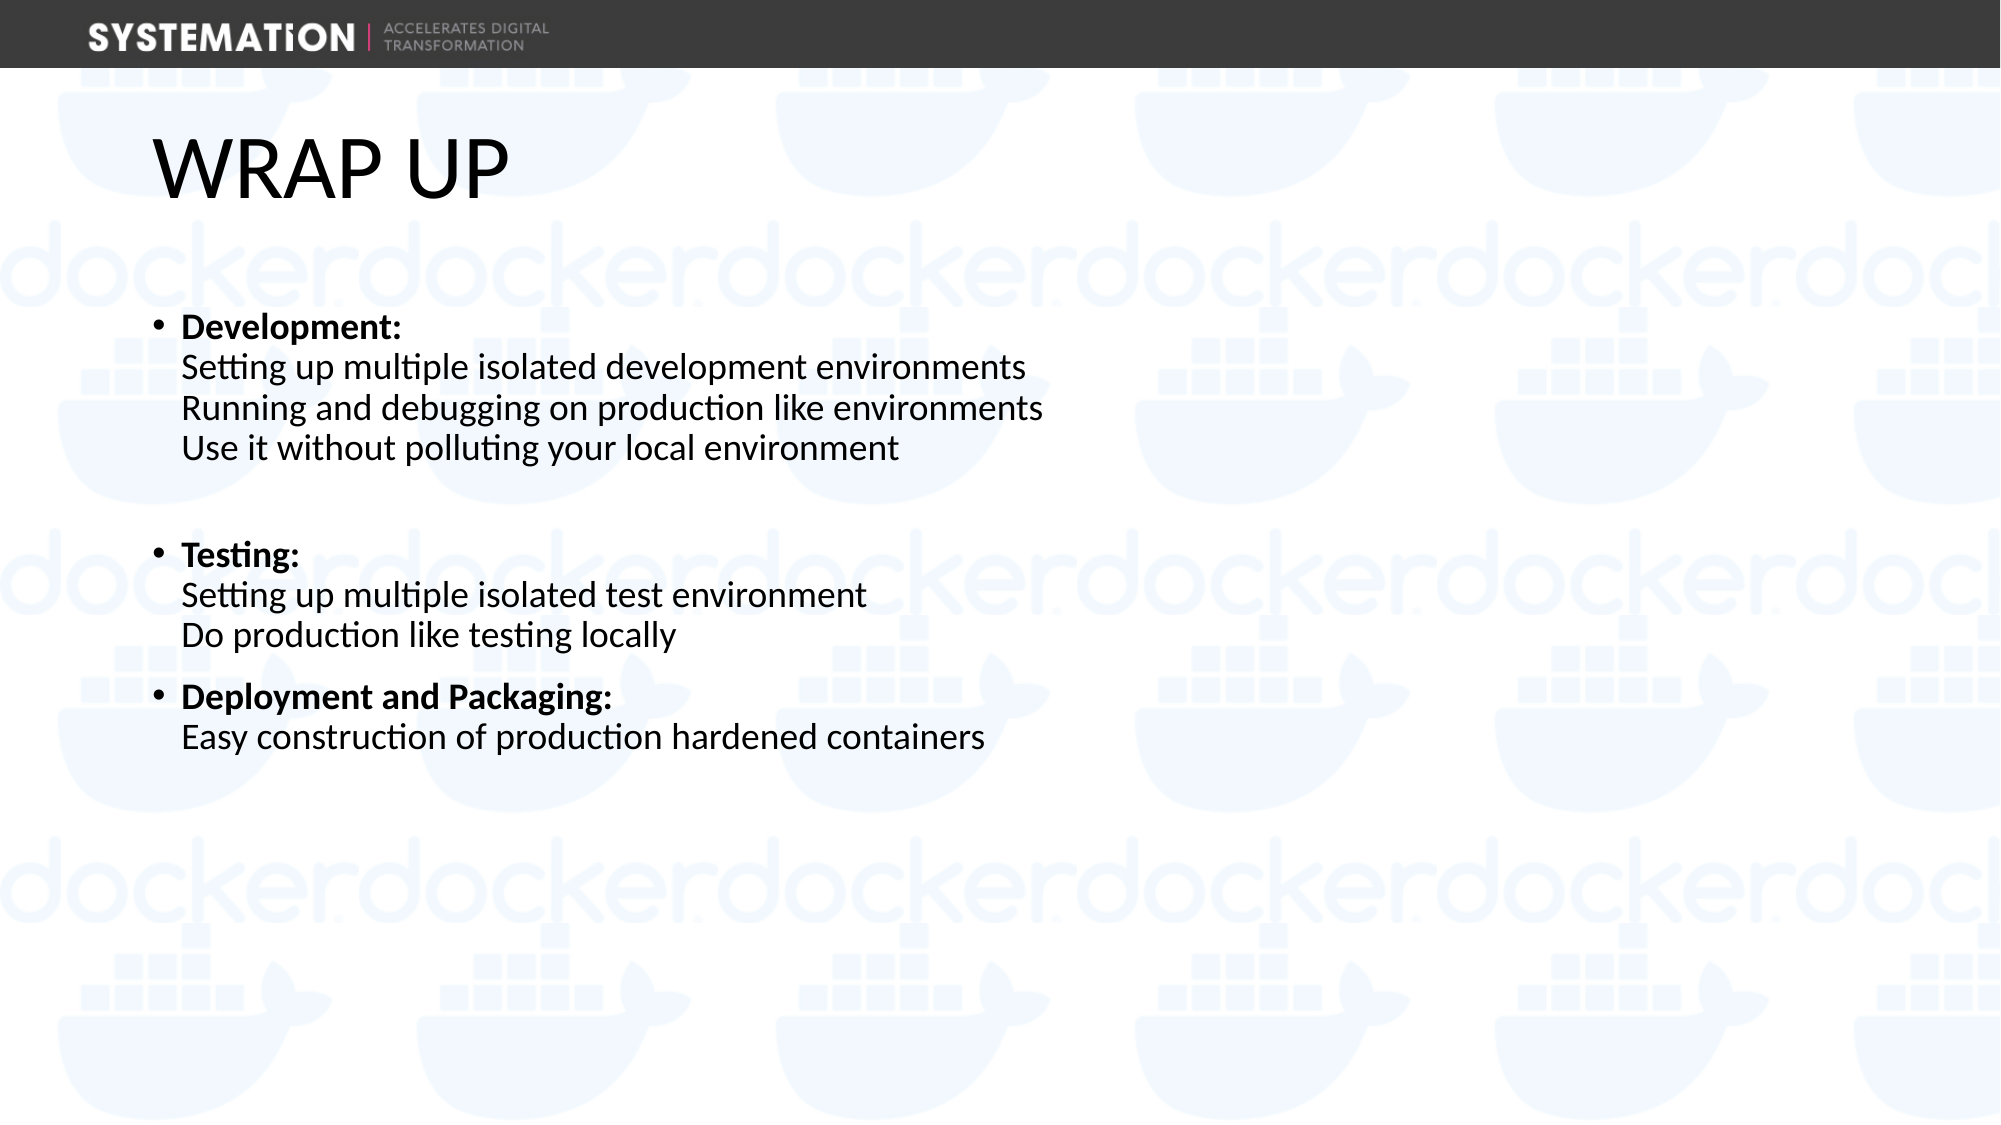

# Wrap up
Development: 
Setting up multiple isolated development environments
Running and debugging on production like environments
Use it without polluting your local environment
Testing: 
Setting up multiple isolated test environment
Do production like testing locally
Deployment and Packaging: 
Easy construction of production hardened containers